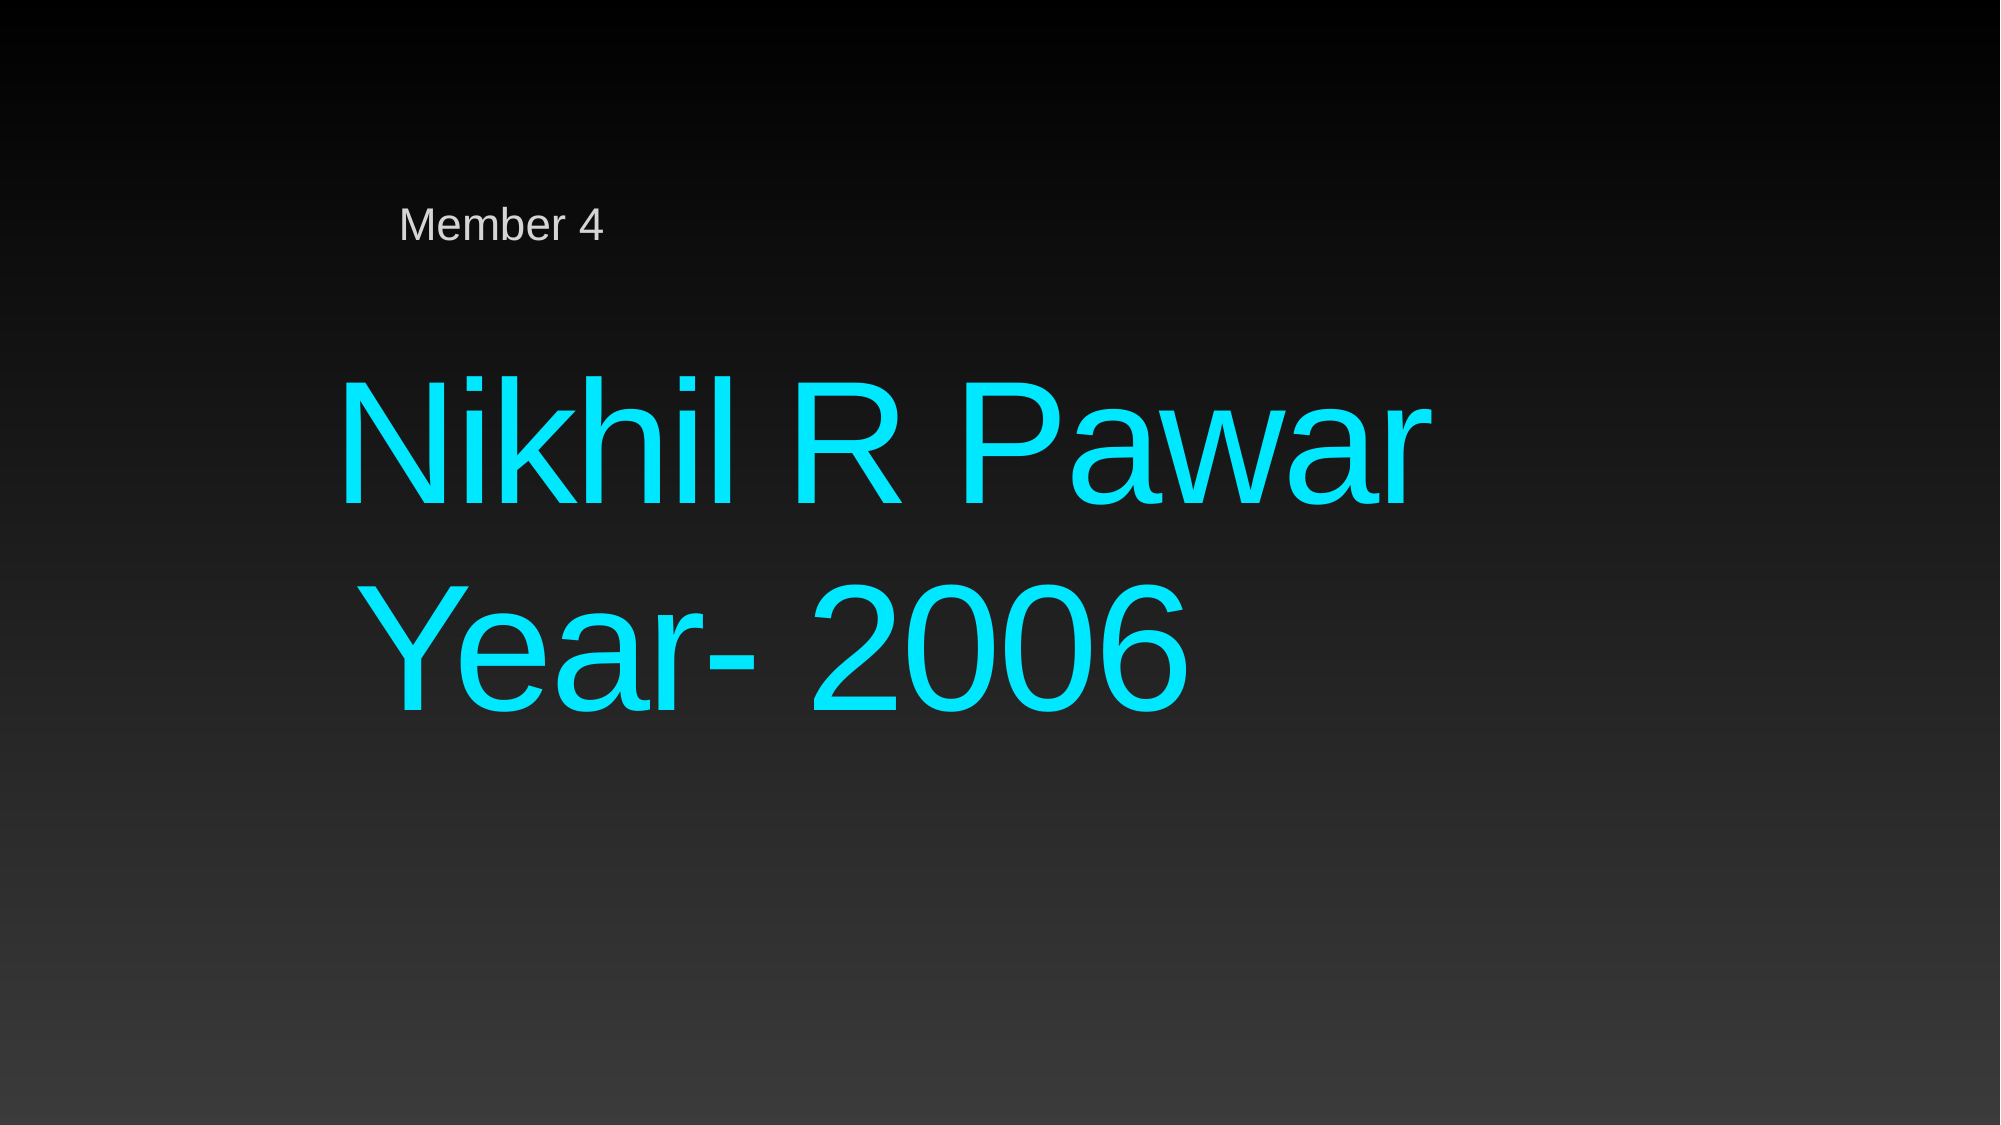

Nikhil R Pawar
Member 4
Year- 2006